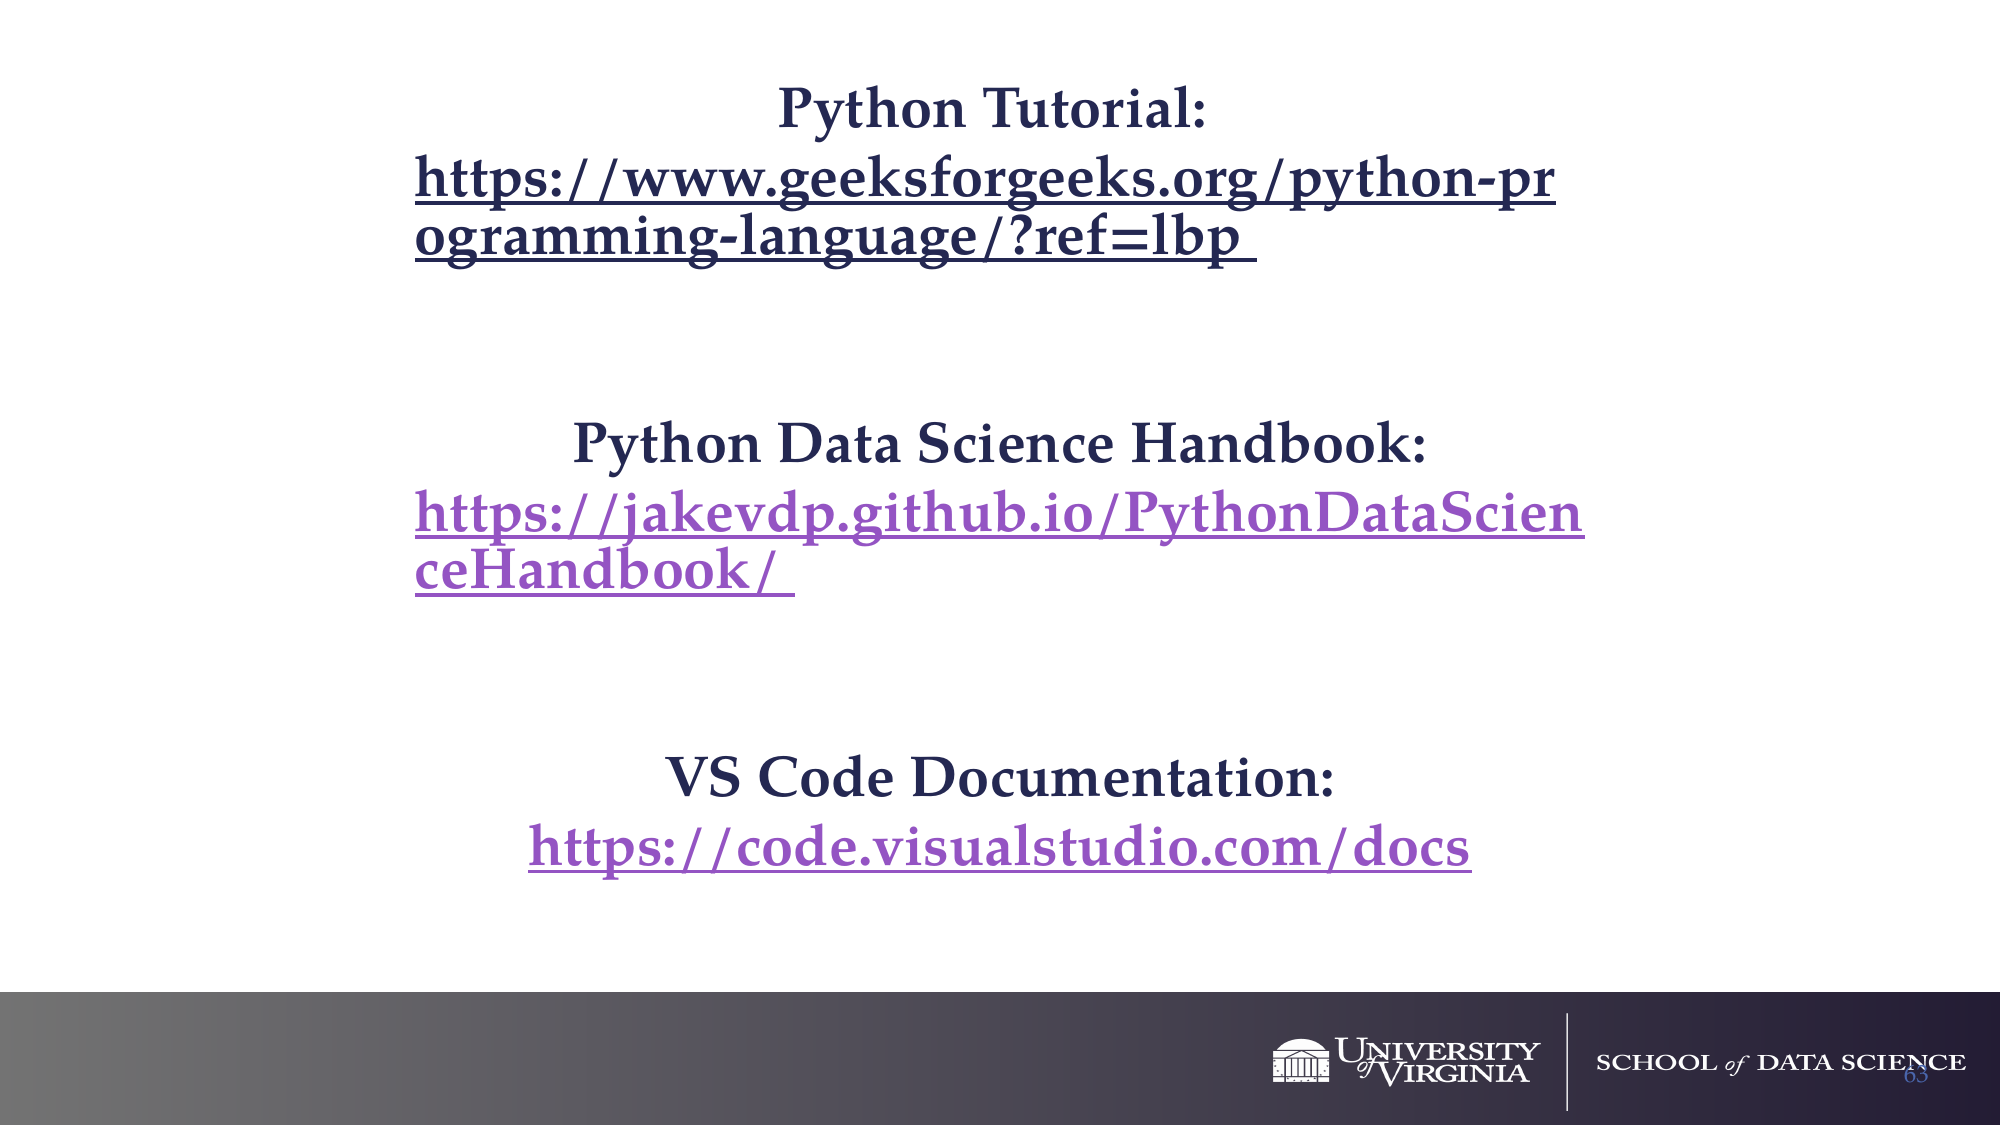

# Python Tutorial: https://www.geeksforgeeks.org/python-programming-language/?ref=lbp Python Data Science Handbook: https://jakevdp.github.io/PythonDataScienceHandbook/ VS Code Documentation: https://code.visualstudio.com/docs
63